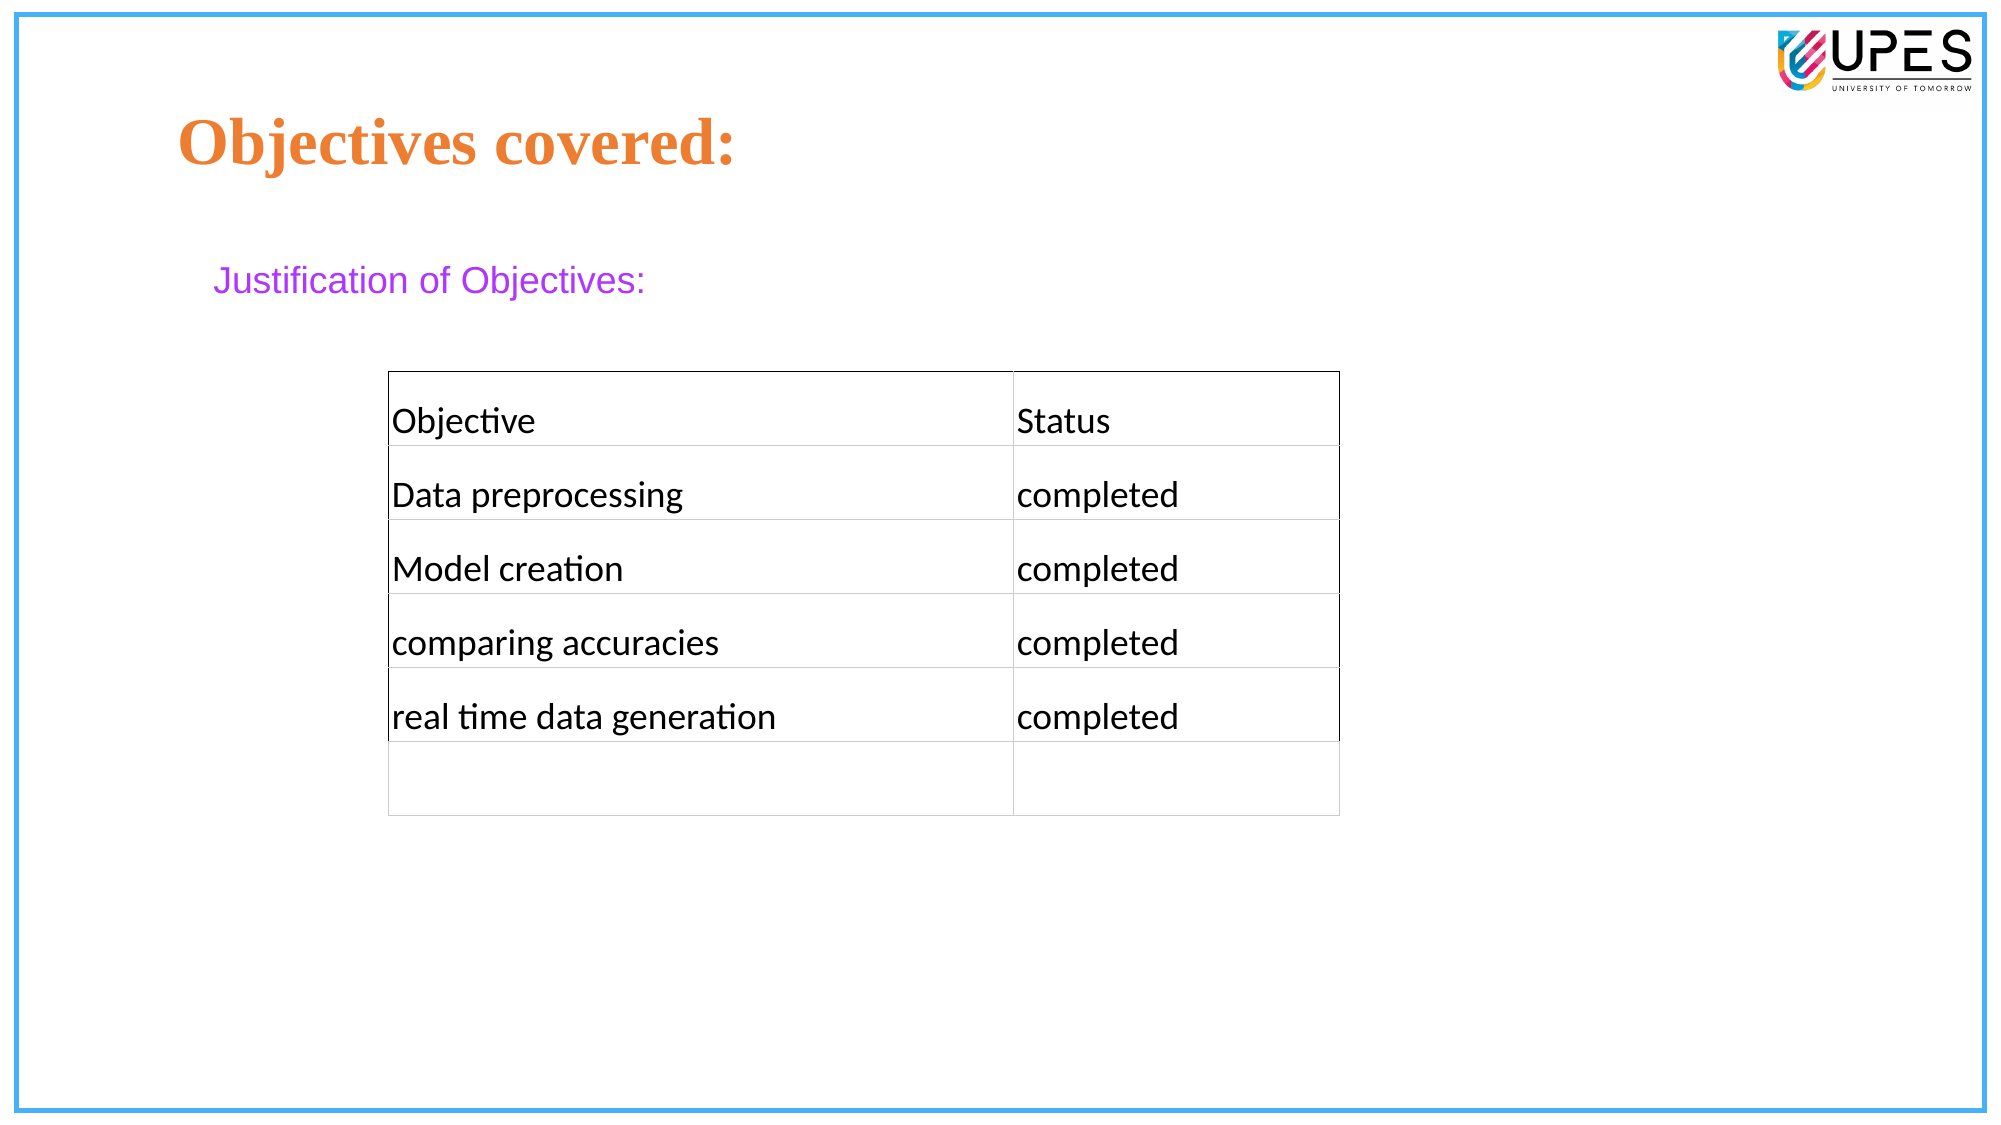

Objectives covered:
Justification of Objectives:
| Objective | Status |
| --- | --- |
| Data preprocessing | completed |
| Model creation | completed |
| comparing accuracies | completed |
| real time data generation | completed |
|  |  |